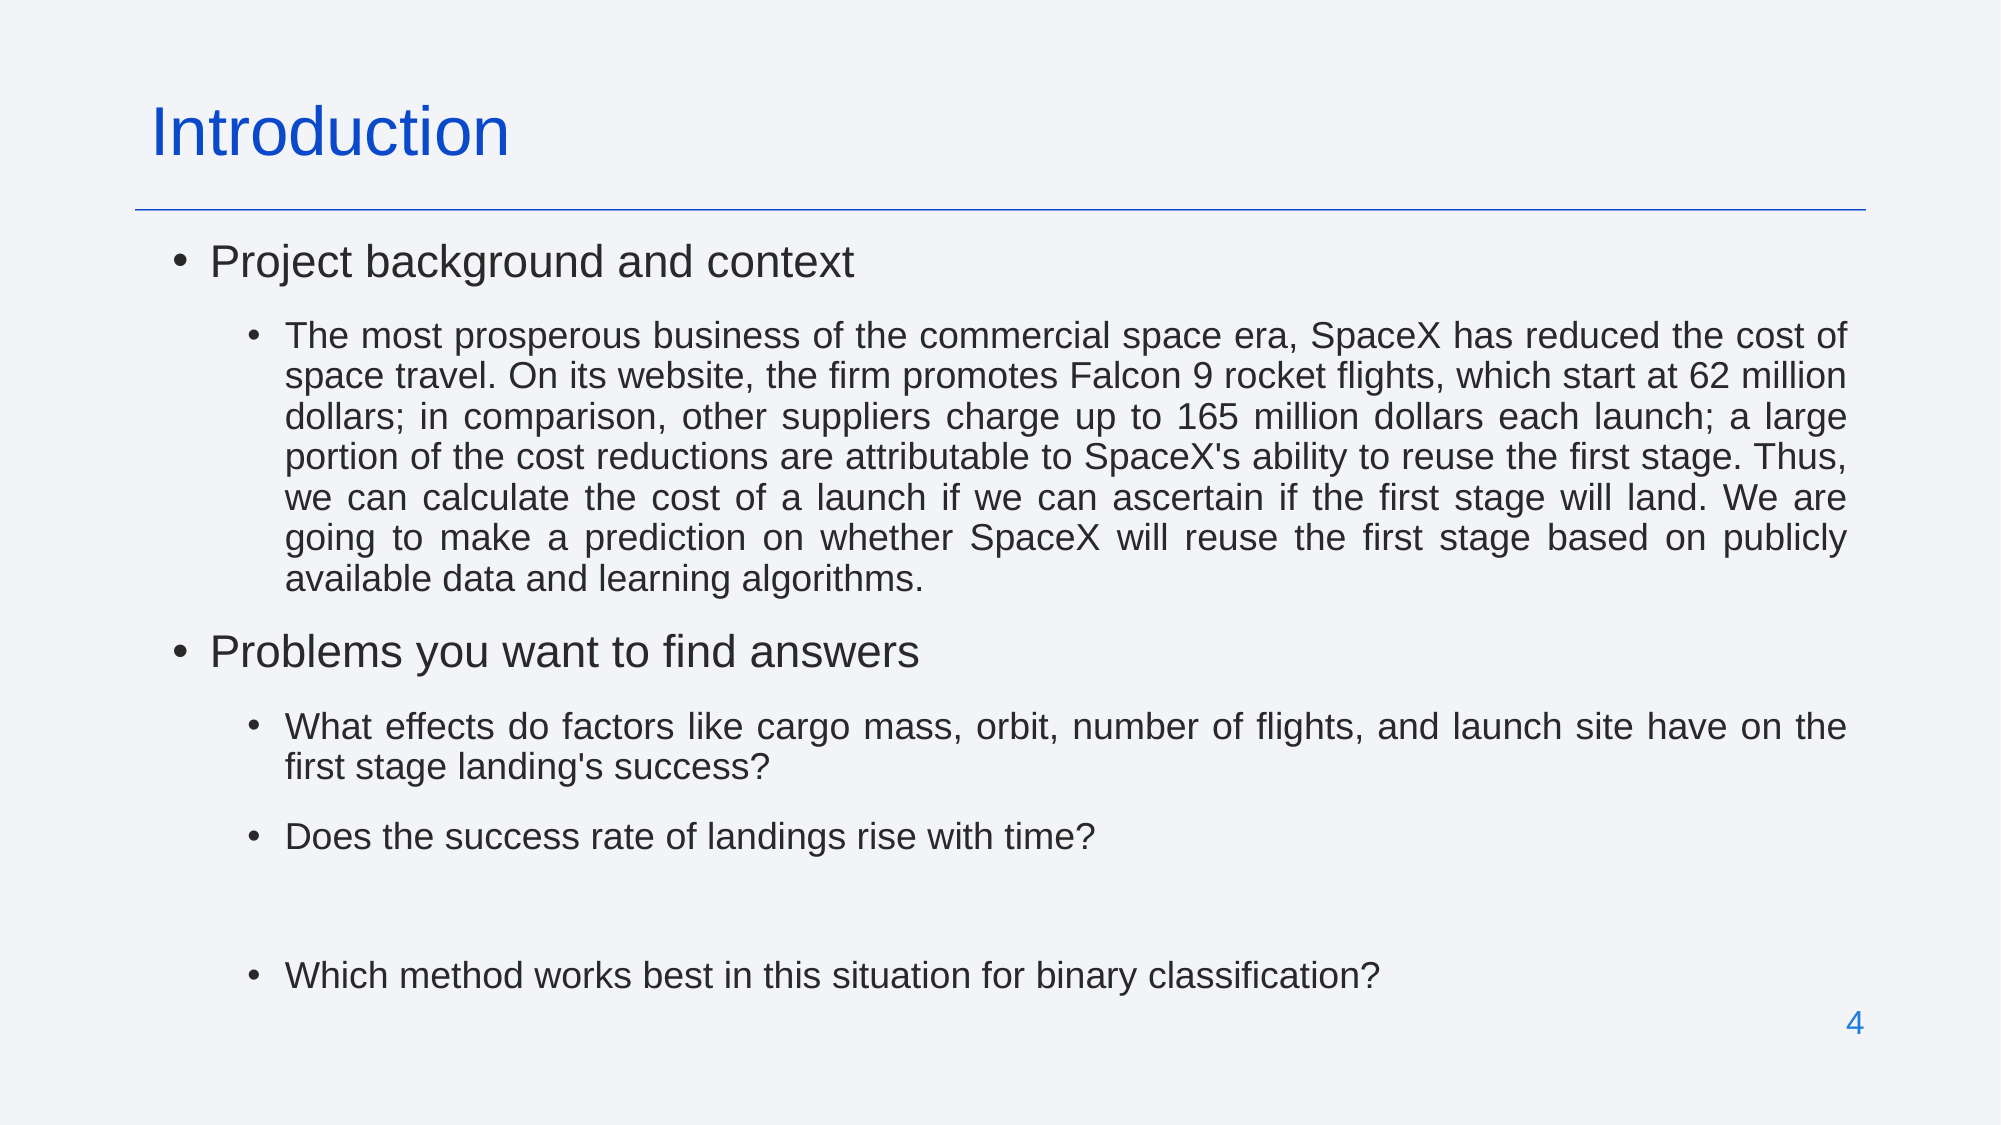

Introduction
Project background and context
The most prosperous business of the commercial space era, SpaceX has reduced the cost of space travel. On its website, the firm promotes Falcon 9 rocket flights, which start at 62 million dollars; in comparison, other suppliers charge up to 165 million dollars each launch; a large portion of the cost reductions are attributable to SpaceX's ability to reuse the first stage. Thus, we can calculate the cost of a launch if we can ascertain if the first stage will land. We are going to make a prediction on whether SpaceX will reuse the first stage based on publicly available data and learning algorithms.
Problems you want to find answers
What effects do factors like cargo mass, orbit, number of flights, and launch site have on the first stage landing's success?
Does the success rate of landings rise with time?

Which method works best in this situation for binary classification?
4